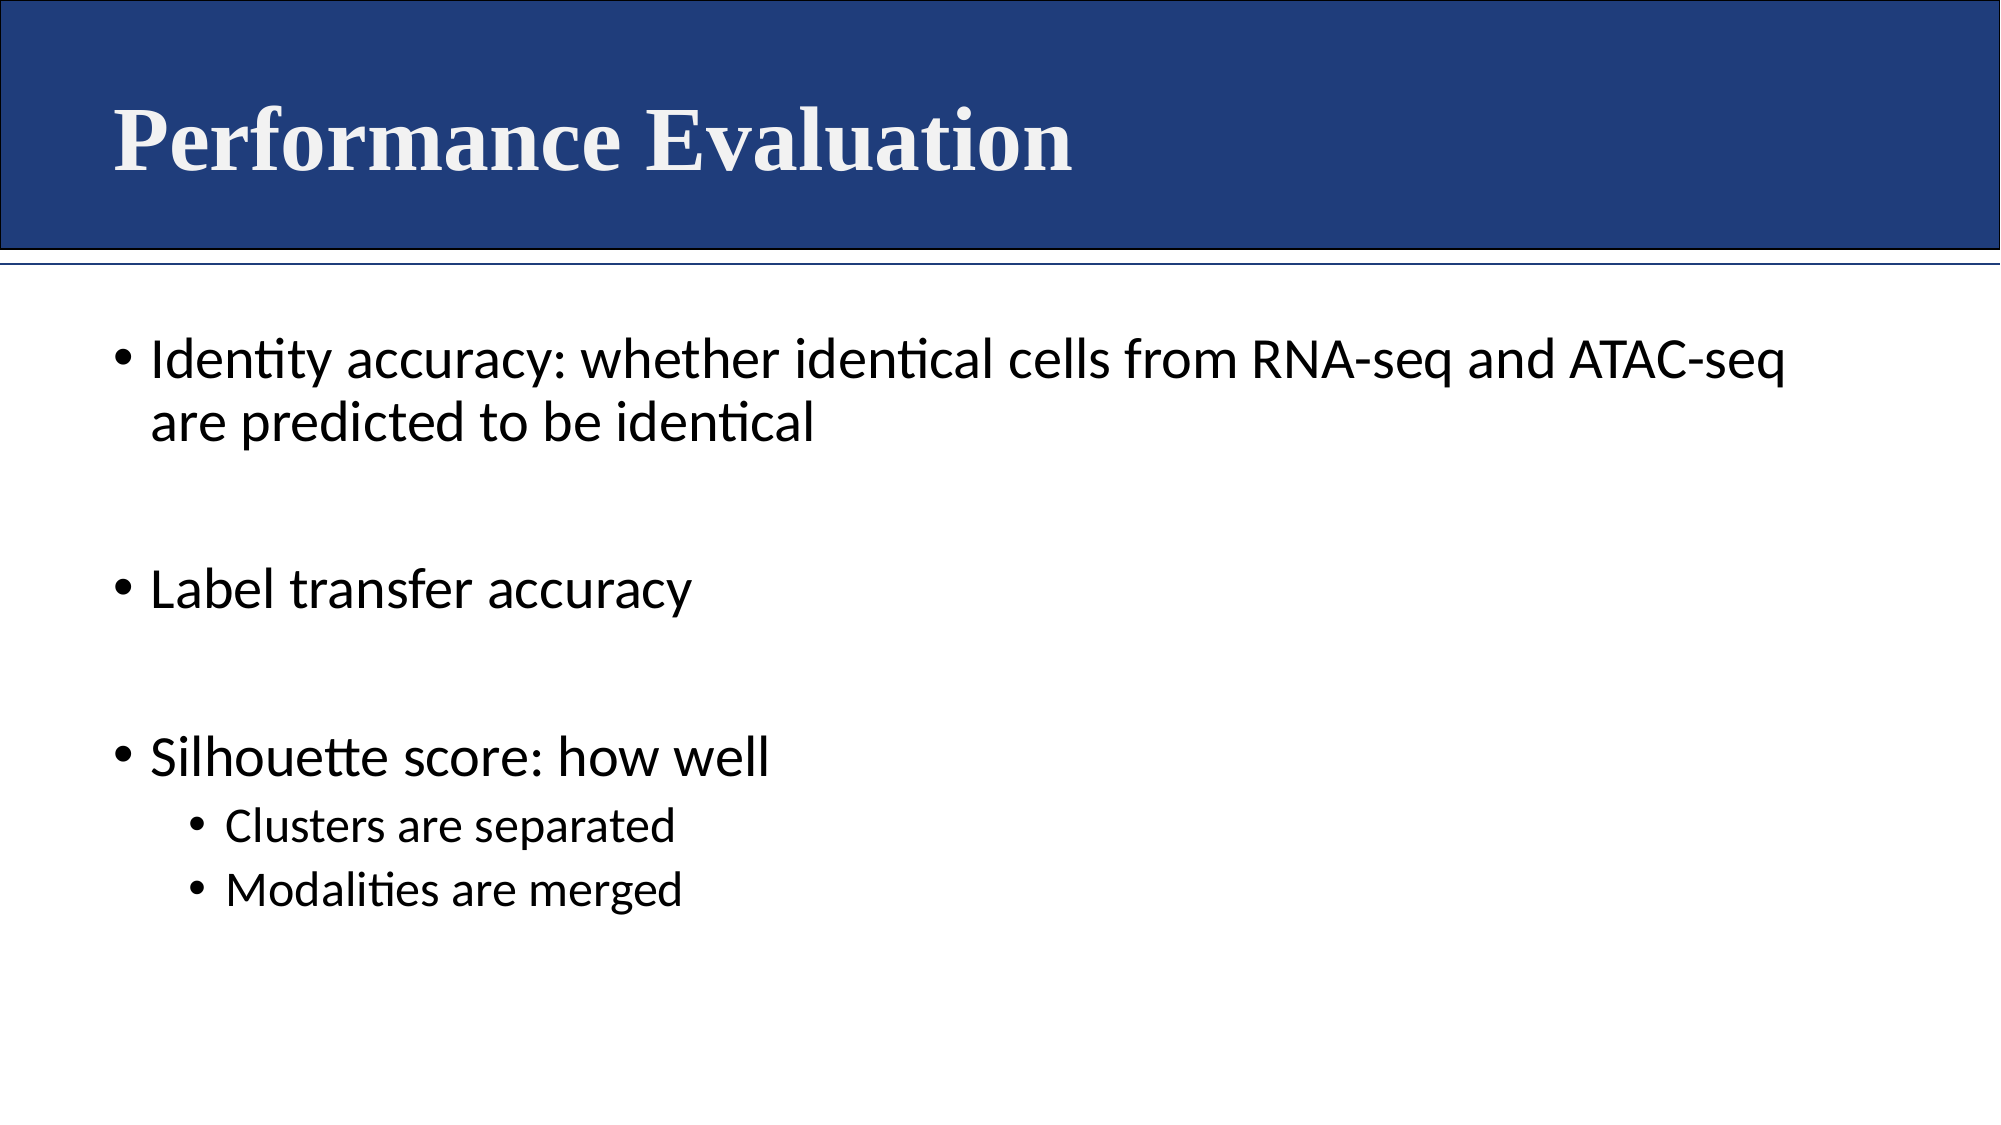

Performance Evaluation
Identity accuracy: whether identical cells from RNA-seq and ATAC-seq are predicted to be identical

Label transfer accuracy

Silhouette score: how well
Clusters are separated
Modalities are merged